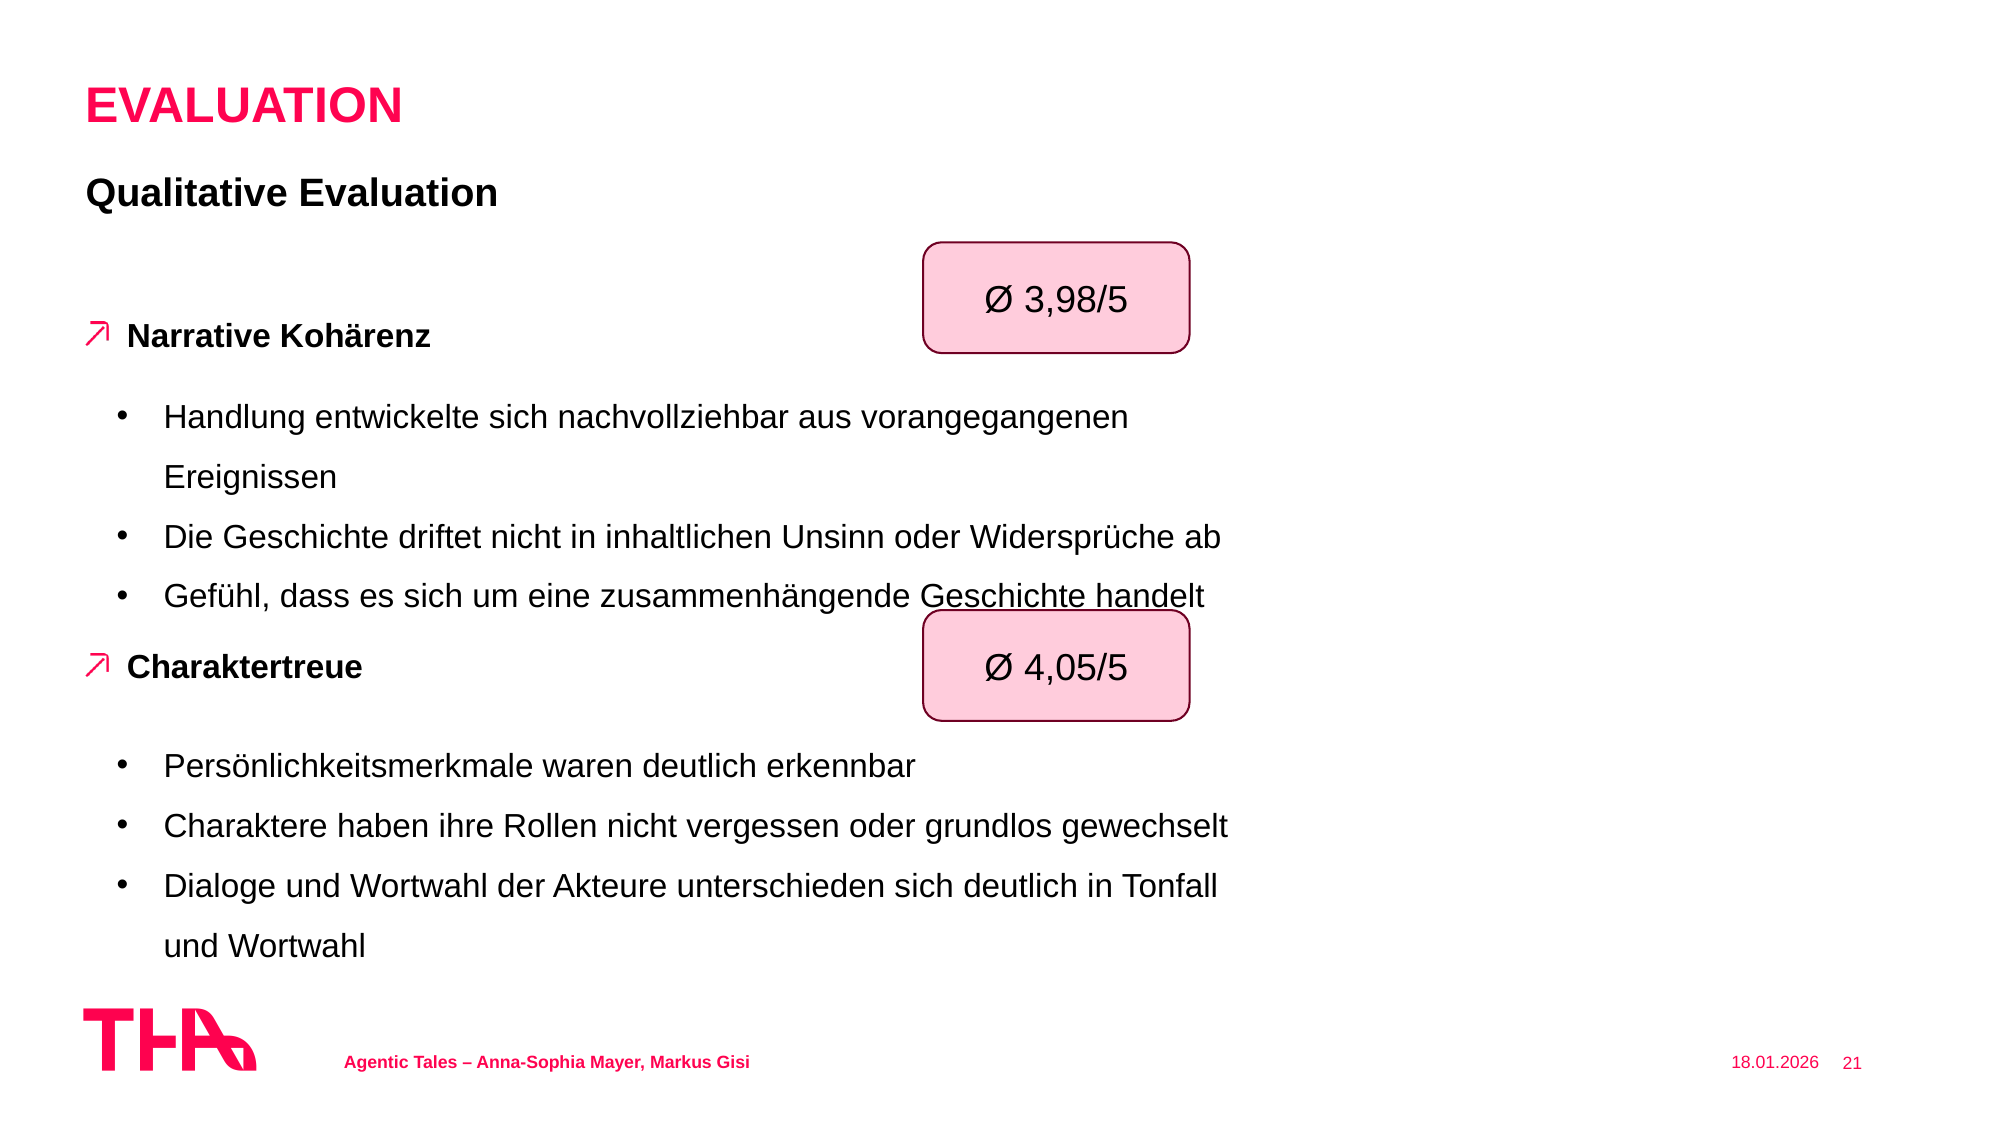

# Evaluation
Qualitative Evaluation
Ø 3,98/5
Narrative Kohärenz

Handlung entwickelte sich nachvollziehbar aus vorangegangenen Ereignissen
Die Geschichte driftet nicht in inhaltlichen Unsinn oder Widersprüche ab
Gefühl, dass es sich um eine zusammenhängende Geschichte handelt

Ø 4,05/5
Charaktertreue

Persönlichkeitsmerkmale waren deutlich erkennbar
Charaktere haben ihre Rollen nicht vergessen oder grundlos gewechselt
Dialoge und Wortwahl der Akteure unterschieden sich deutlich in Tonfall und Wortwahl

Agentic Tales – Anna-Sophia Mayer, Markus Gisi
18.01.2026
21